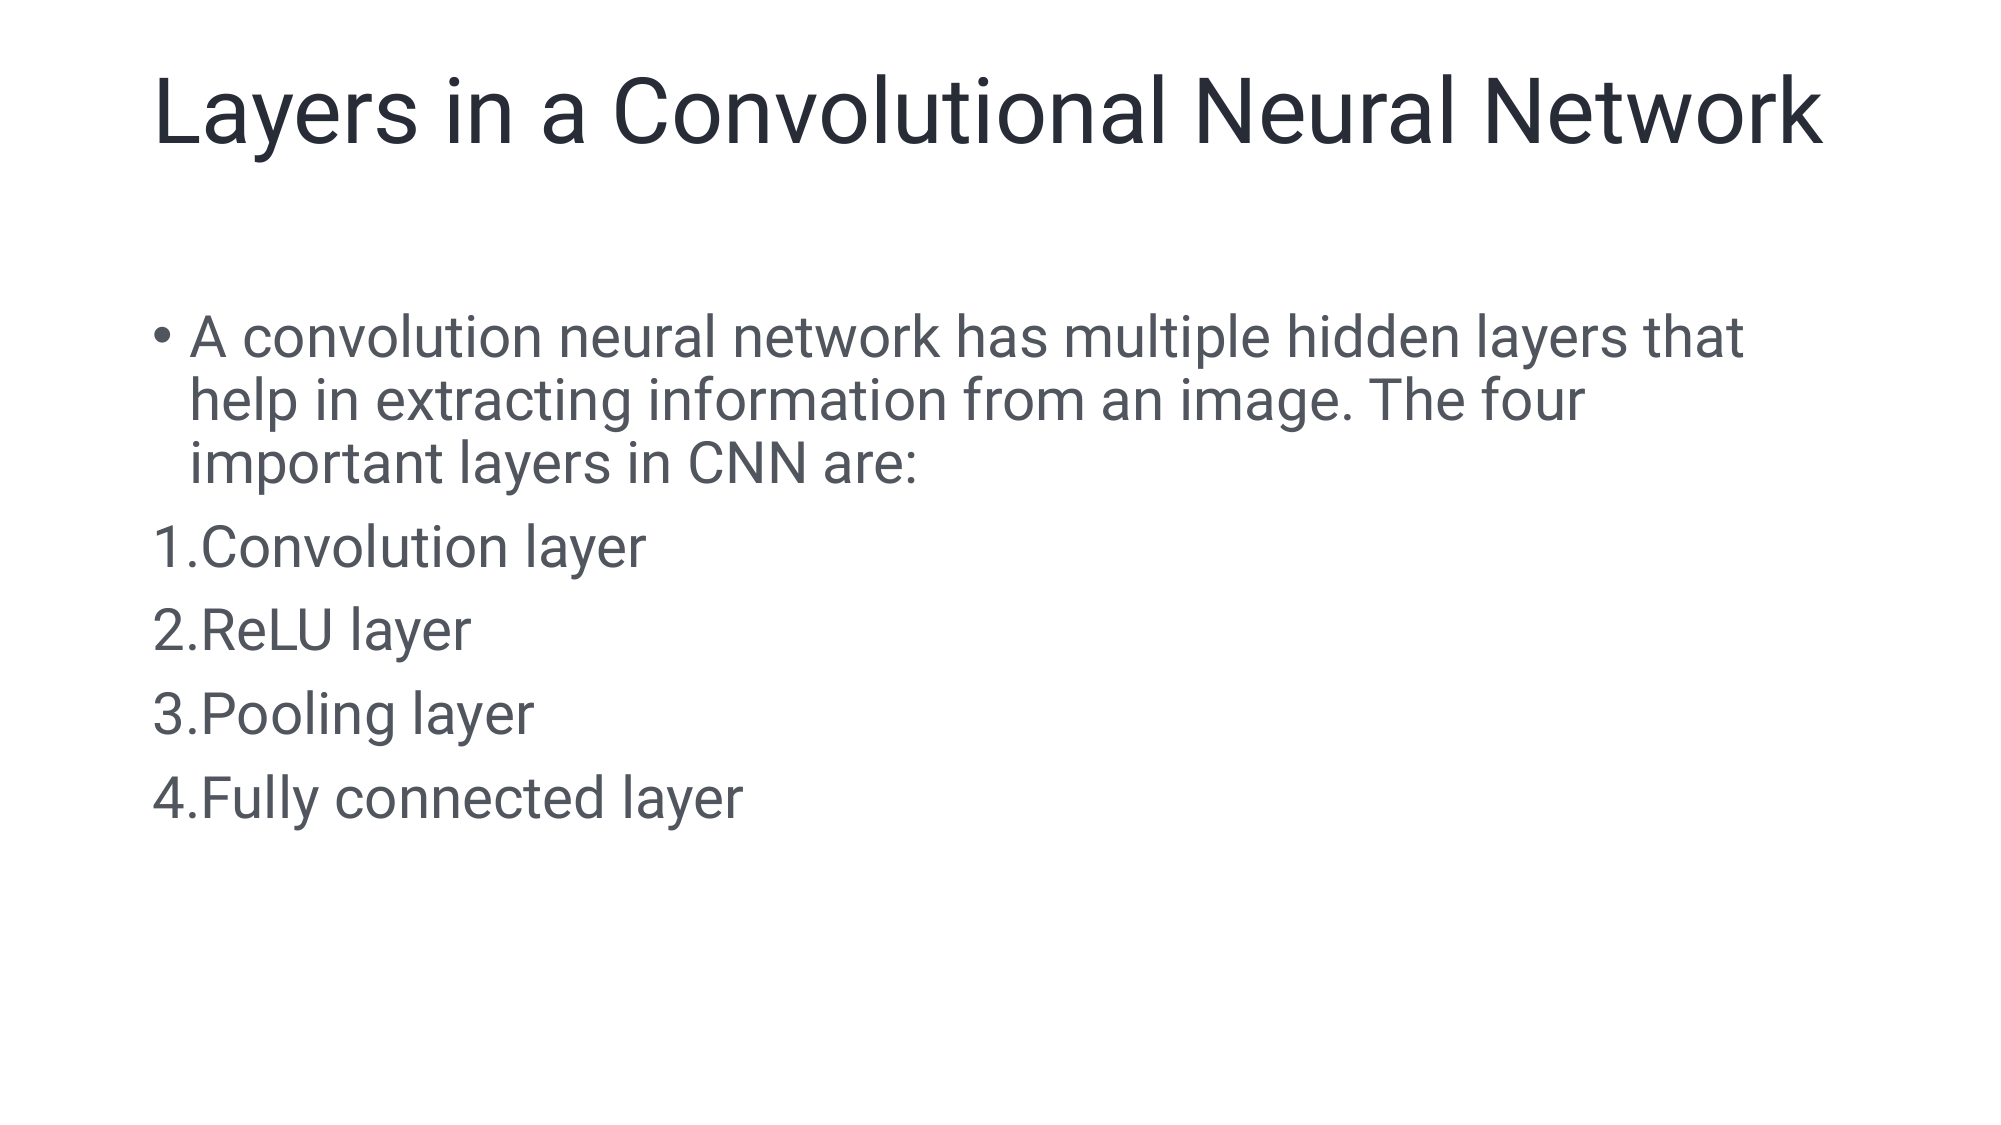

# Layers in a Convolutional Neural Network
A convolution neural network has multiple hidden layers that help in extracting information from an image. The four important layers in CNN are:
Convolution layer
ReLU layer
Pooling layer
Fully connected layer